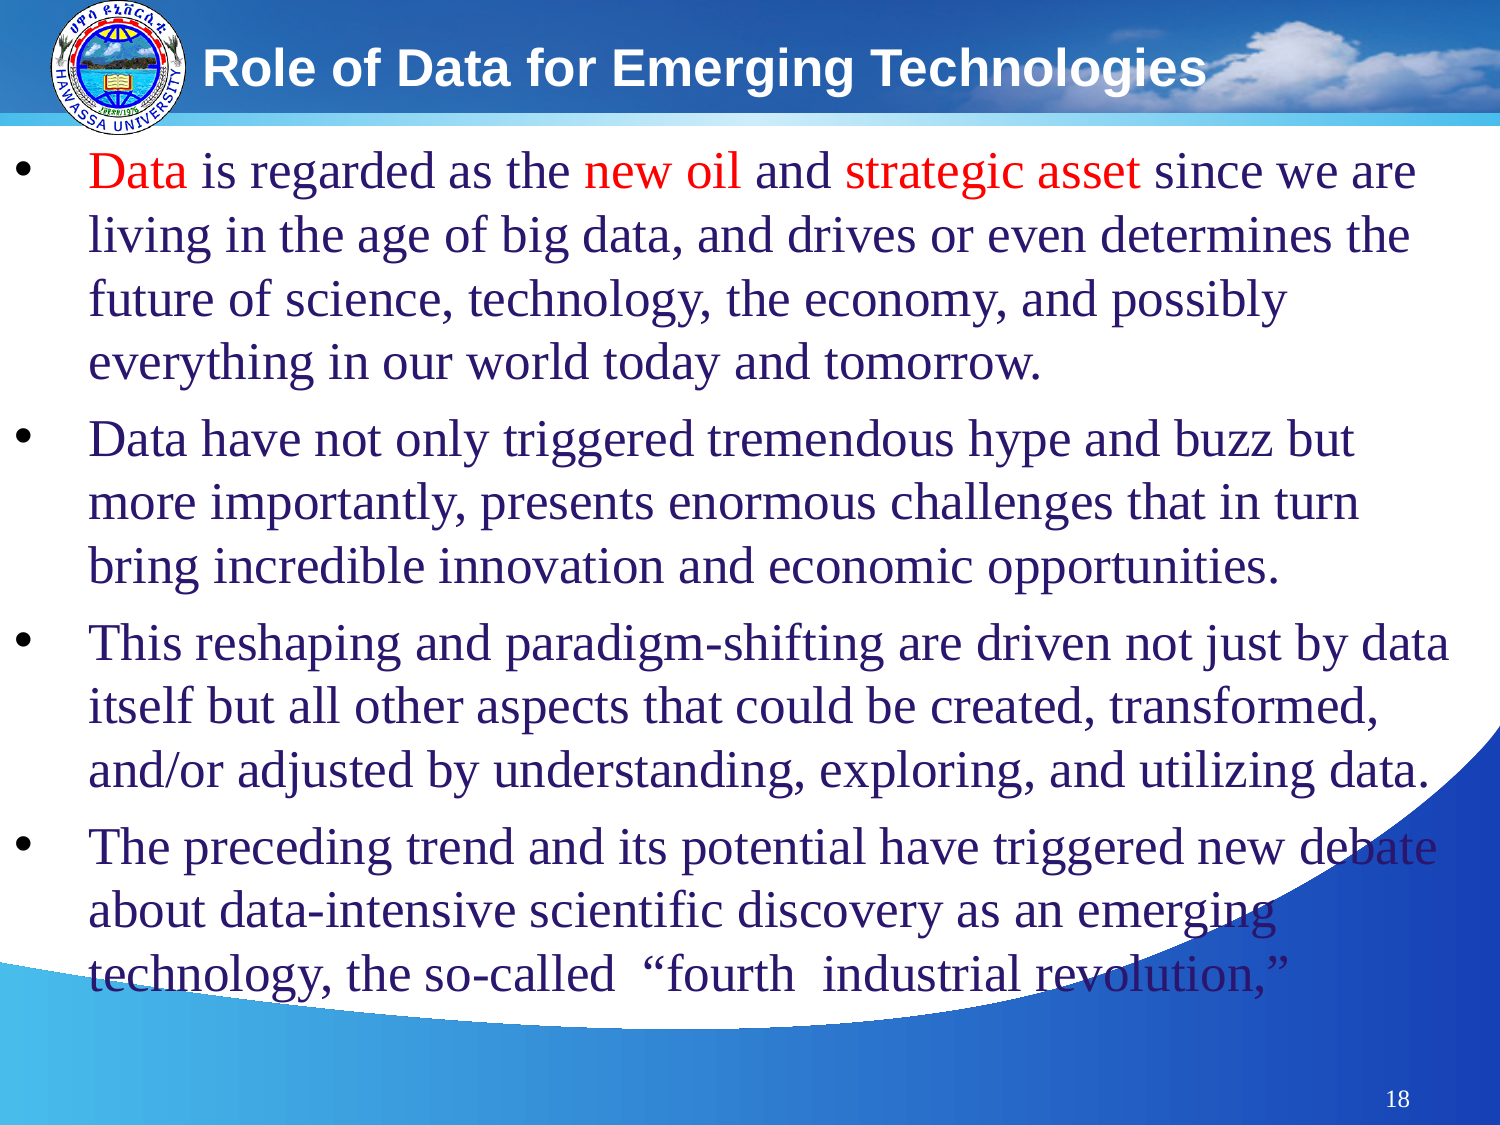

# Role of Data for Emerging Technologies
Data is regarded as the new oil and strategic asset since we are living in the age of big data, and drives or even determines the future of science, technology, the economy, and possibly everything in our world today and tomorrow.
Data have not only triggered tremendous hype and buzz but more importantly, presents enormous challenges that in turn bring incredible innovation and economic opportunities.
This reshaping and paradigm-shifting are driven not just by data itself but all other aspects that could be created, transformed, and/or adjusted by understanding, exploring, and utilizing data.
The preceding trend and its potential have triggered new debate about data-intensive scientific discovery as an emerging technology, the so-called  “fourth  industrial revolution,”
18